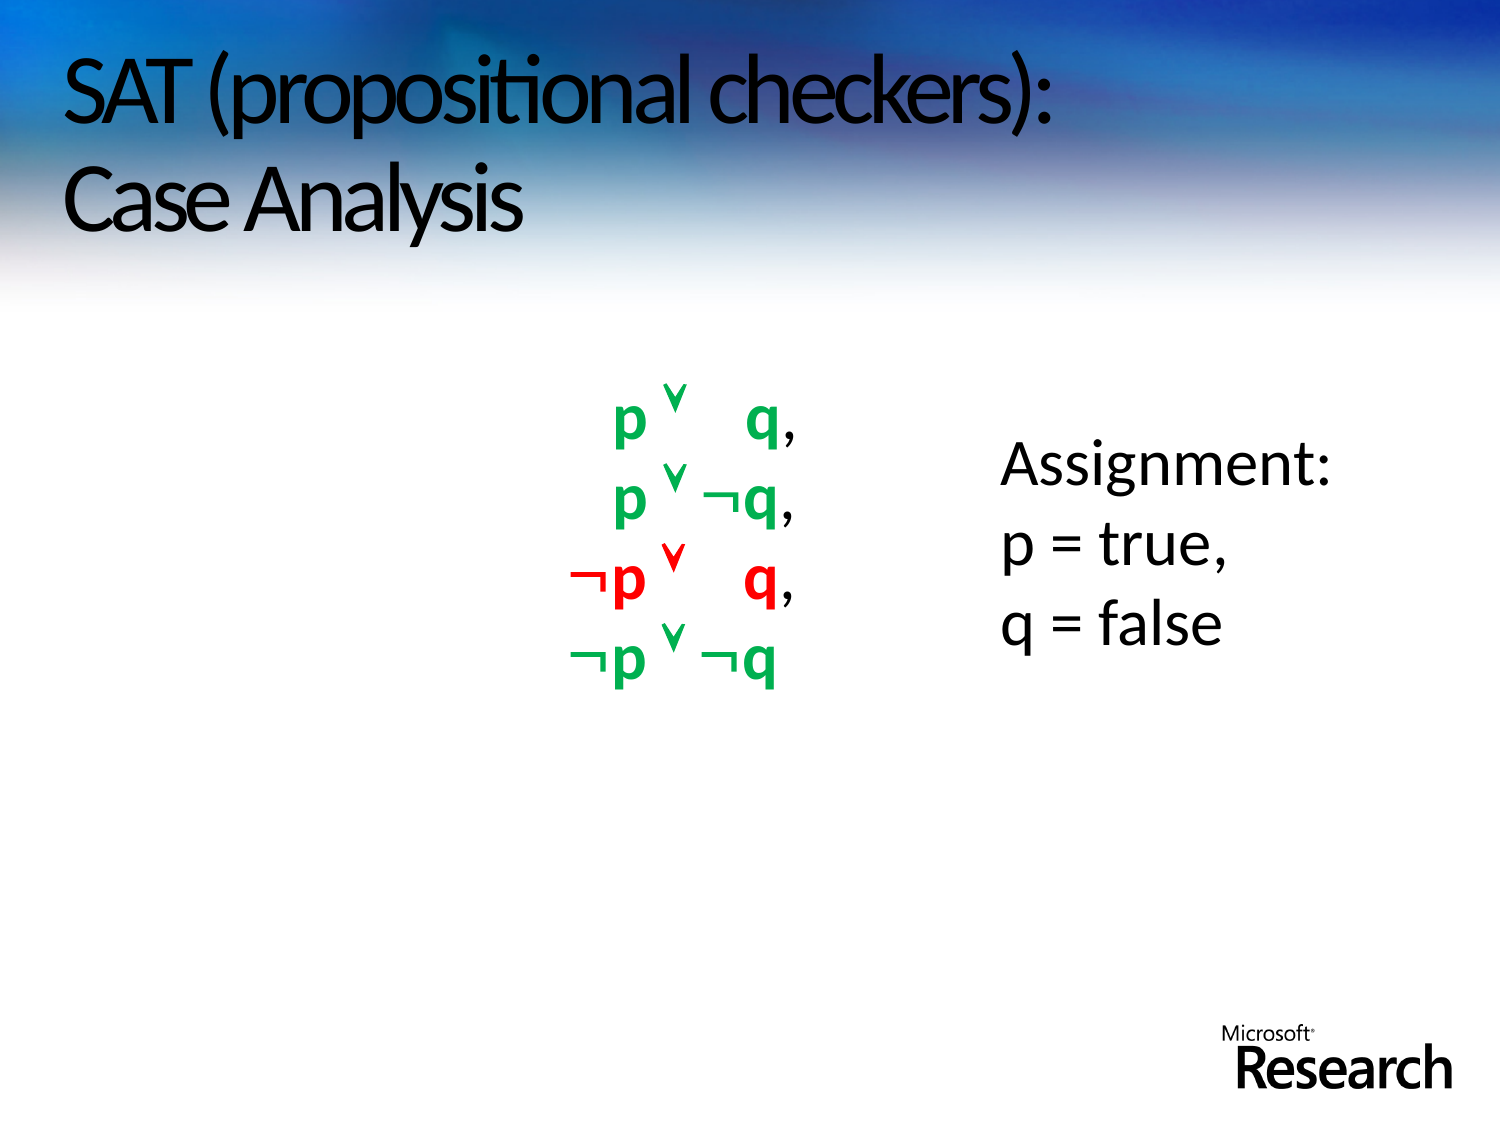

# SAT (propositional checkers): Case Analysis

   p ∨    q,
   p ∨ ¬q,
¬p ∨    q,
¬p ∨ ¬q
Assignment:
p = true,
q = false